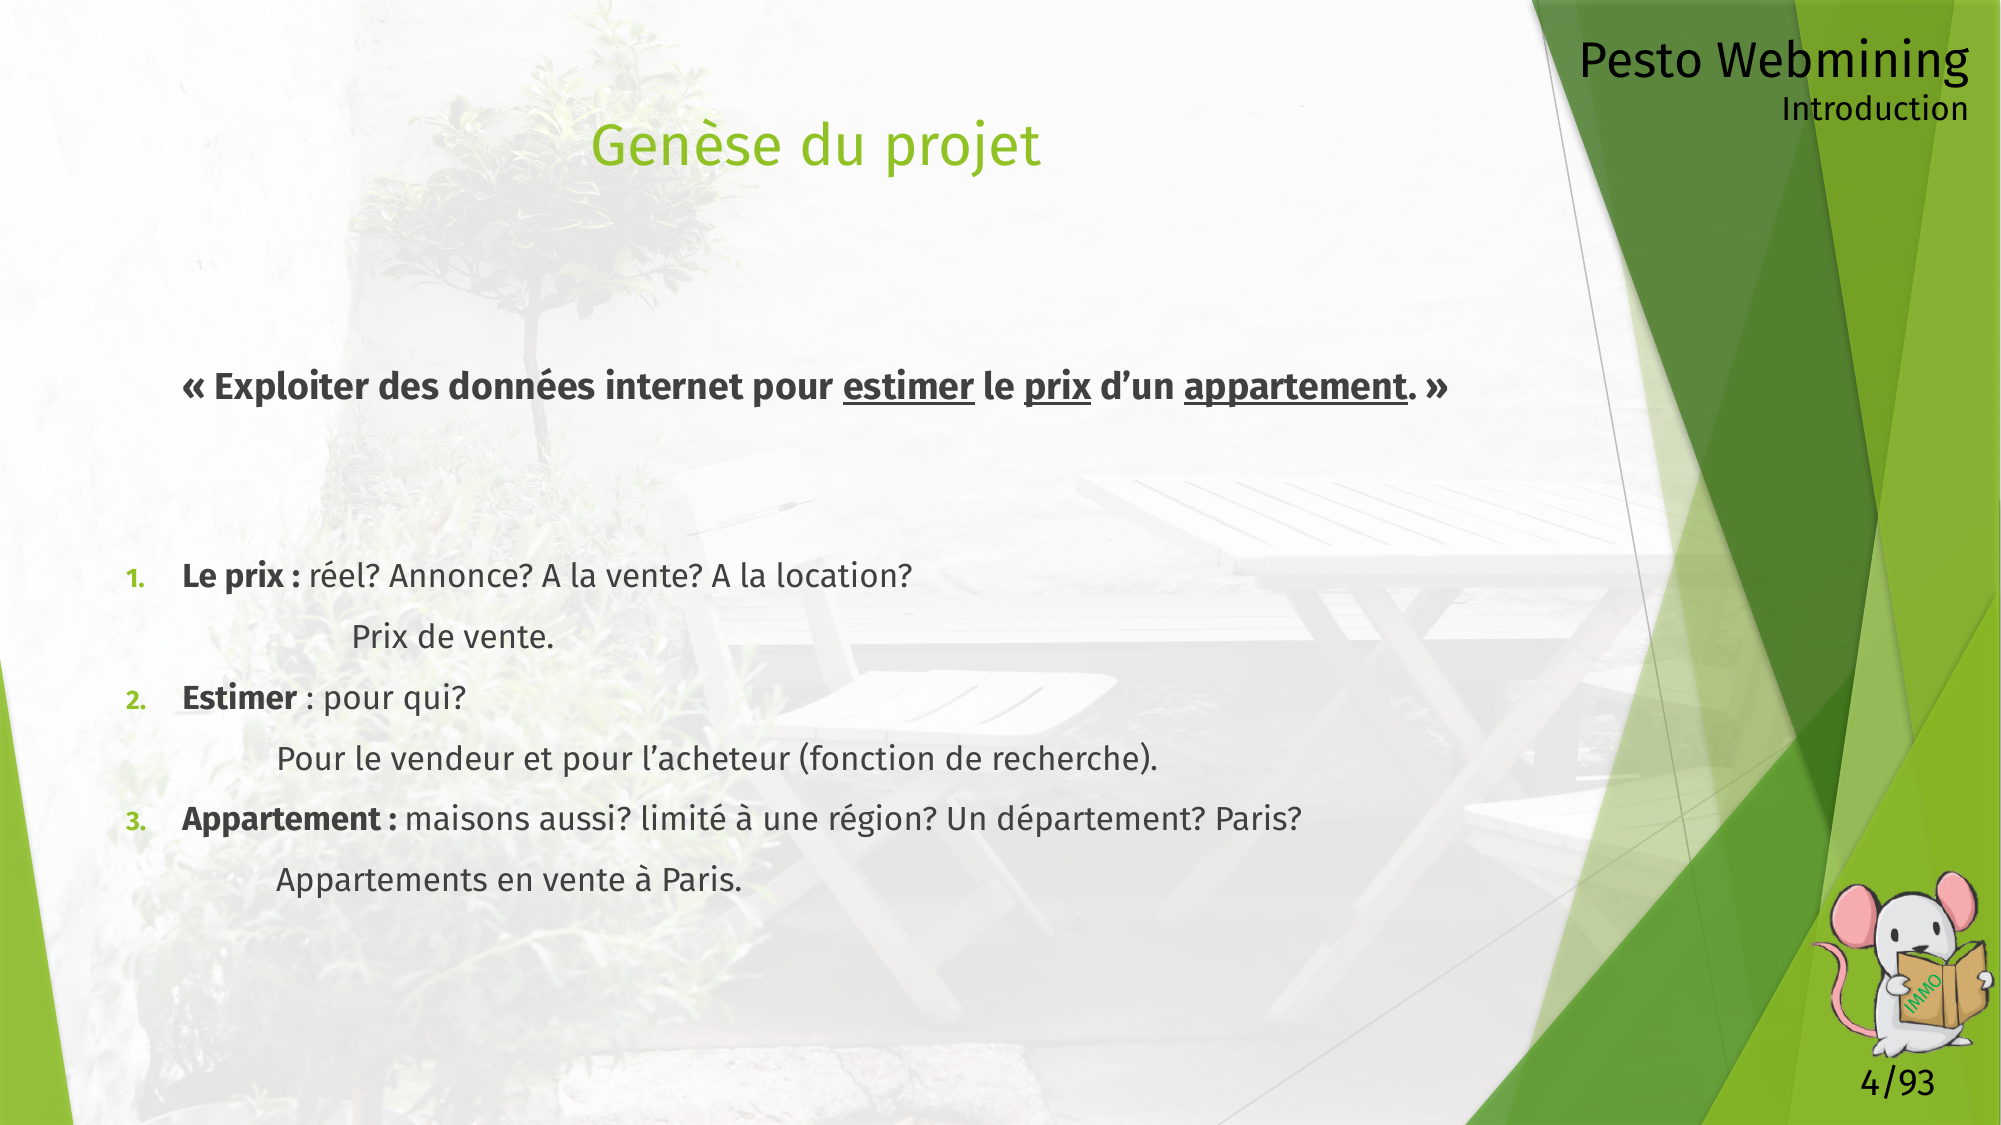

Pesto Webmining
Introduction
# Genèse du projet
« Exploiter des données internet pour estimer le prix d’un appartement. »

Le prix : réel? Annonce? A la vente? A la location?
	Prix de vente.
Estimer : pour qui?
Pour le vendeur et pour l’acheteur (fonction de recherche).
Appartement : maisons aussi? limité à une région? Un département? Paris?
Appartements en vente à Paris.